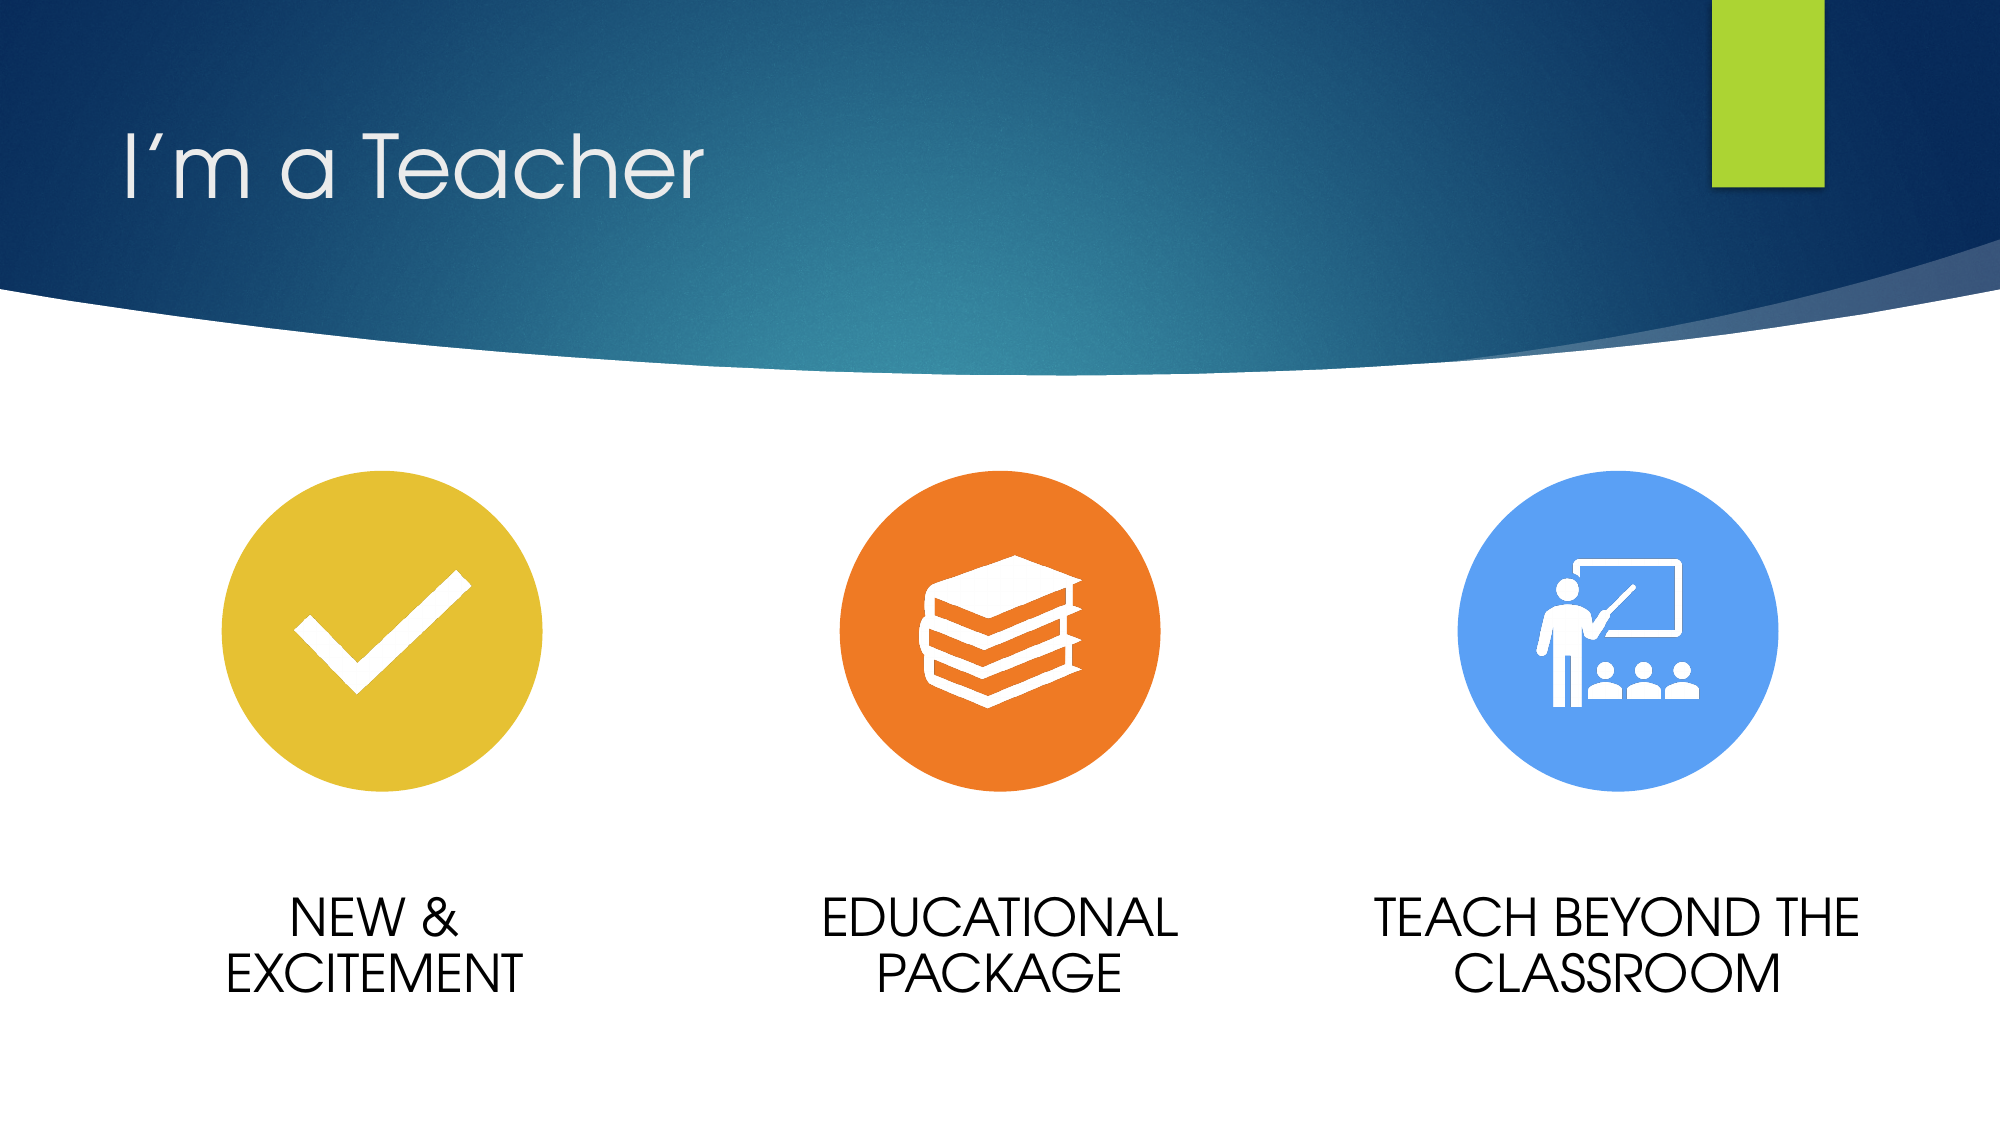

# I’m a Teacher

New &
excitement
Educational package
Teach beyond the classroom